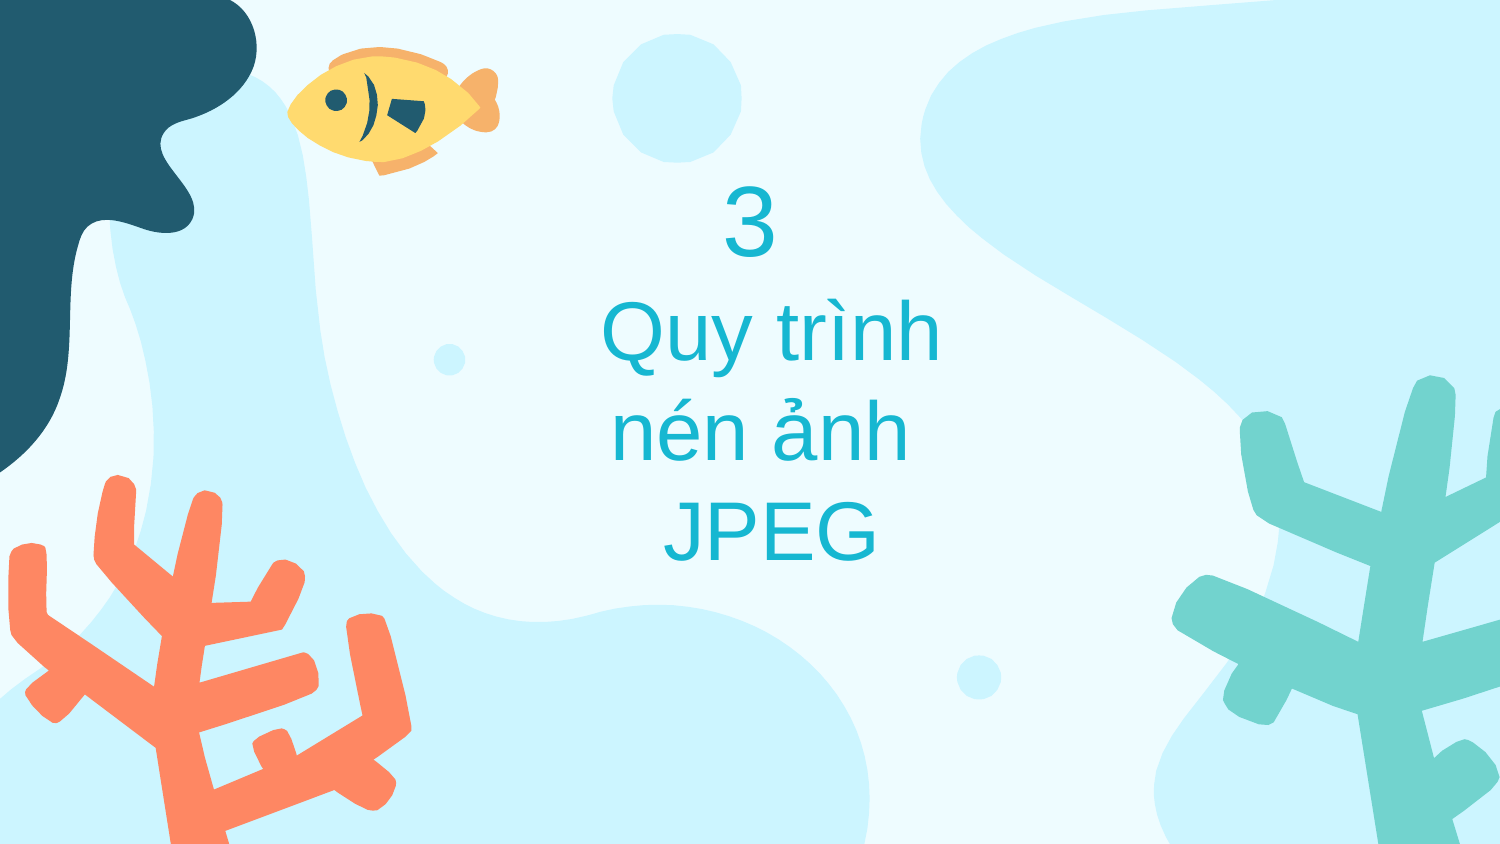

3

# Quy trình nén ảnh  JPEG